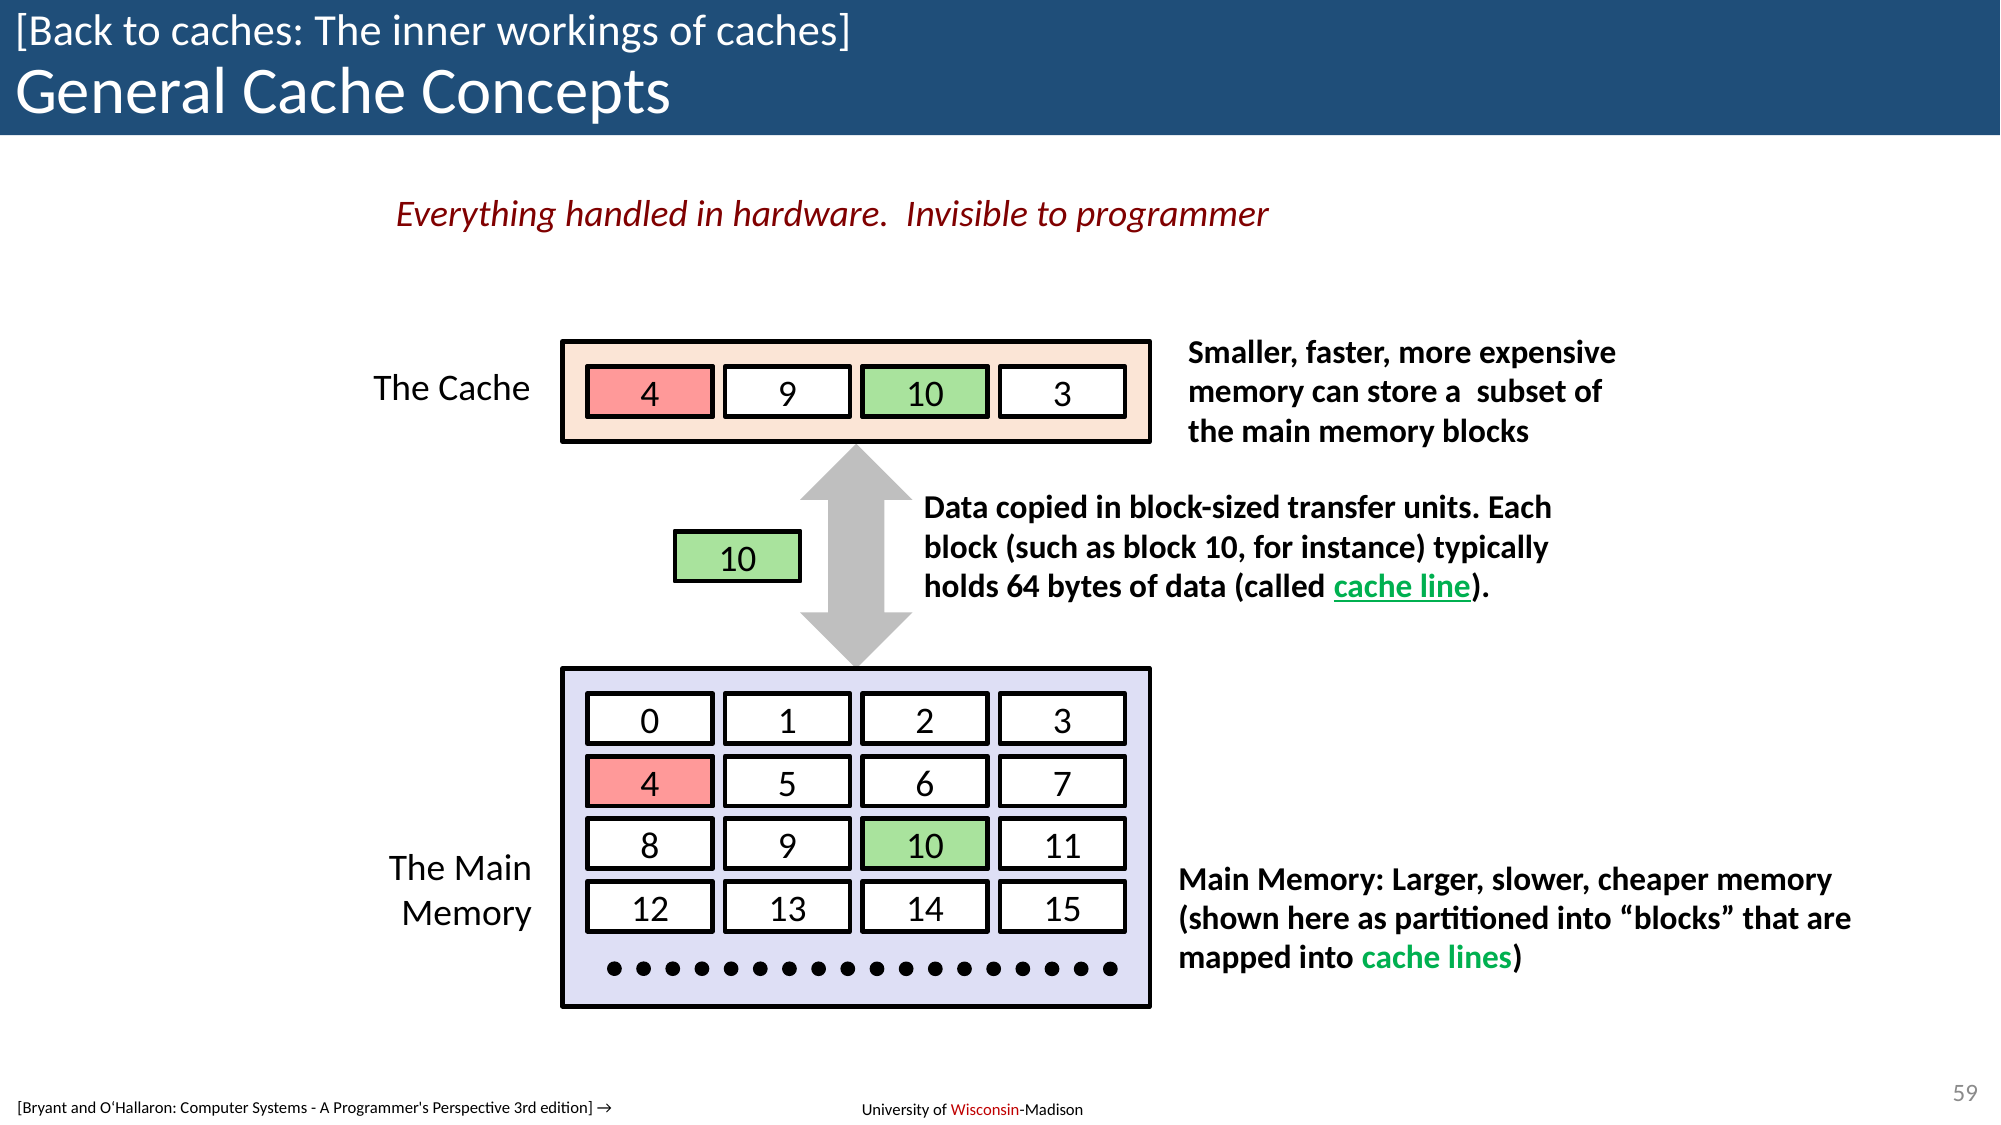

# [Back to caches: The inner workings of caches] General Cache Concepts
Everything handled in hardware.  Invisible to programmer
Smaller, faster, more expensive
memory can store a  subset of
the main memory blocks

The Cache
8
4
9
14
10
3

Data copied in block-sized transfer units. Each block (such as block 10, for instance) typically holds 64 bytes of data (called cache line).
4
10

0
1
2
3
4
4
5
6
7
8
9
10
10
11
The Main Memory
Main Memory: Larger, slower, cheaper memory
(shown here as partitioned into “blocks” that are
mapped into cache lines)
12
13
14
15
59
[Bryant and O‘Hallaron: Computer Systems - A Programmer's Perspective 3rd edition] →